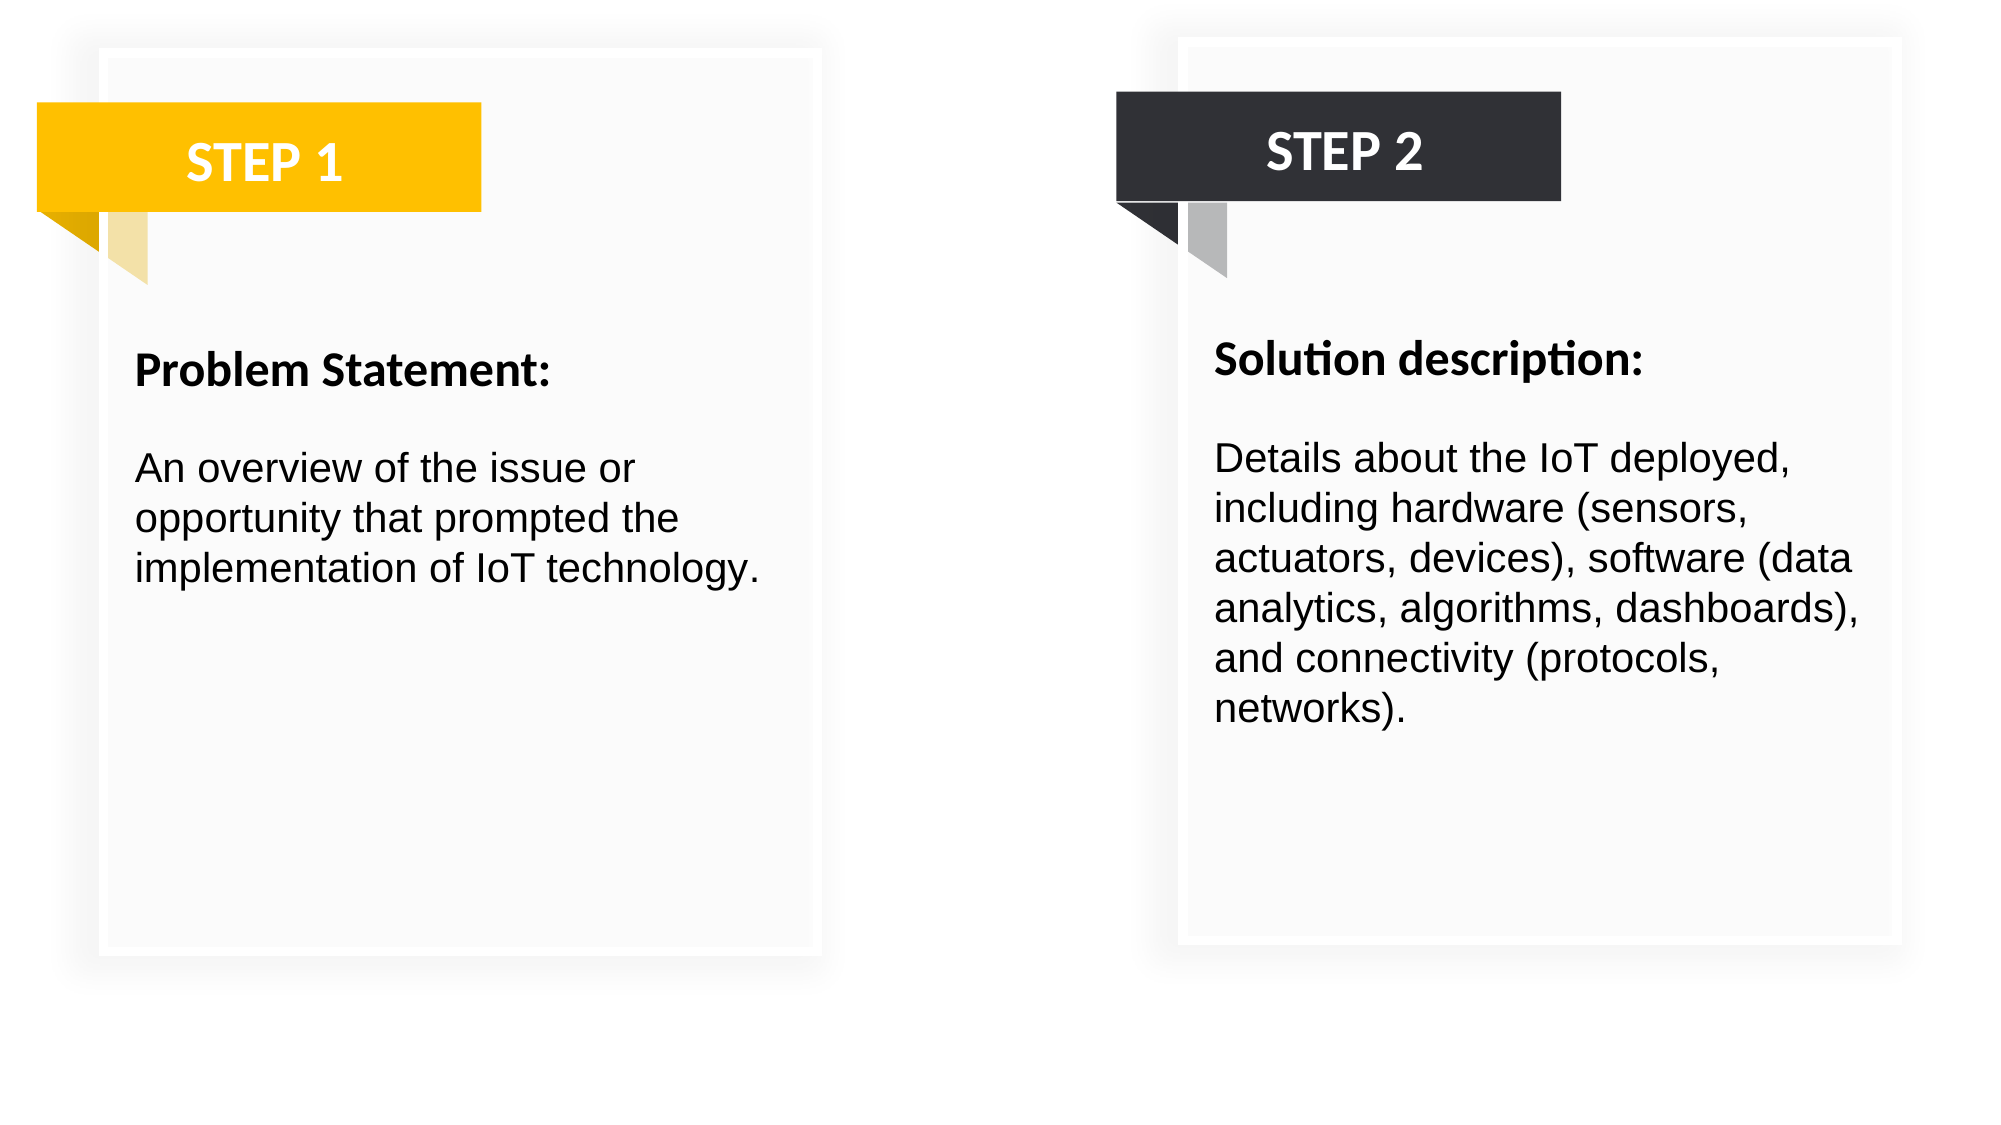

STEP 2
Solution description:

Details about the IoT deployed, including hardware (sensors, actuators, devices), software (data analytics, algorithms, dashboards), and connectivity (protocols, networks).

STEP 1

Problem Statement:

An overview of the issue or opportunity that prompted the implementation of IoT technology.